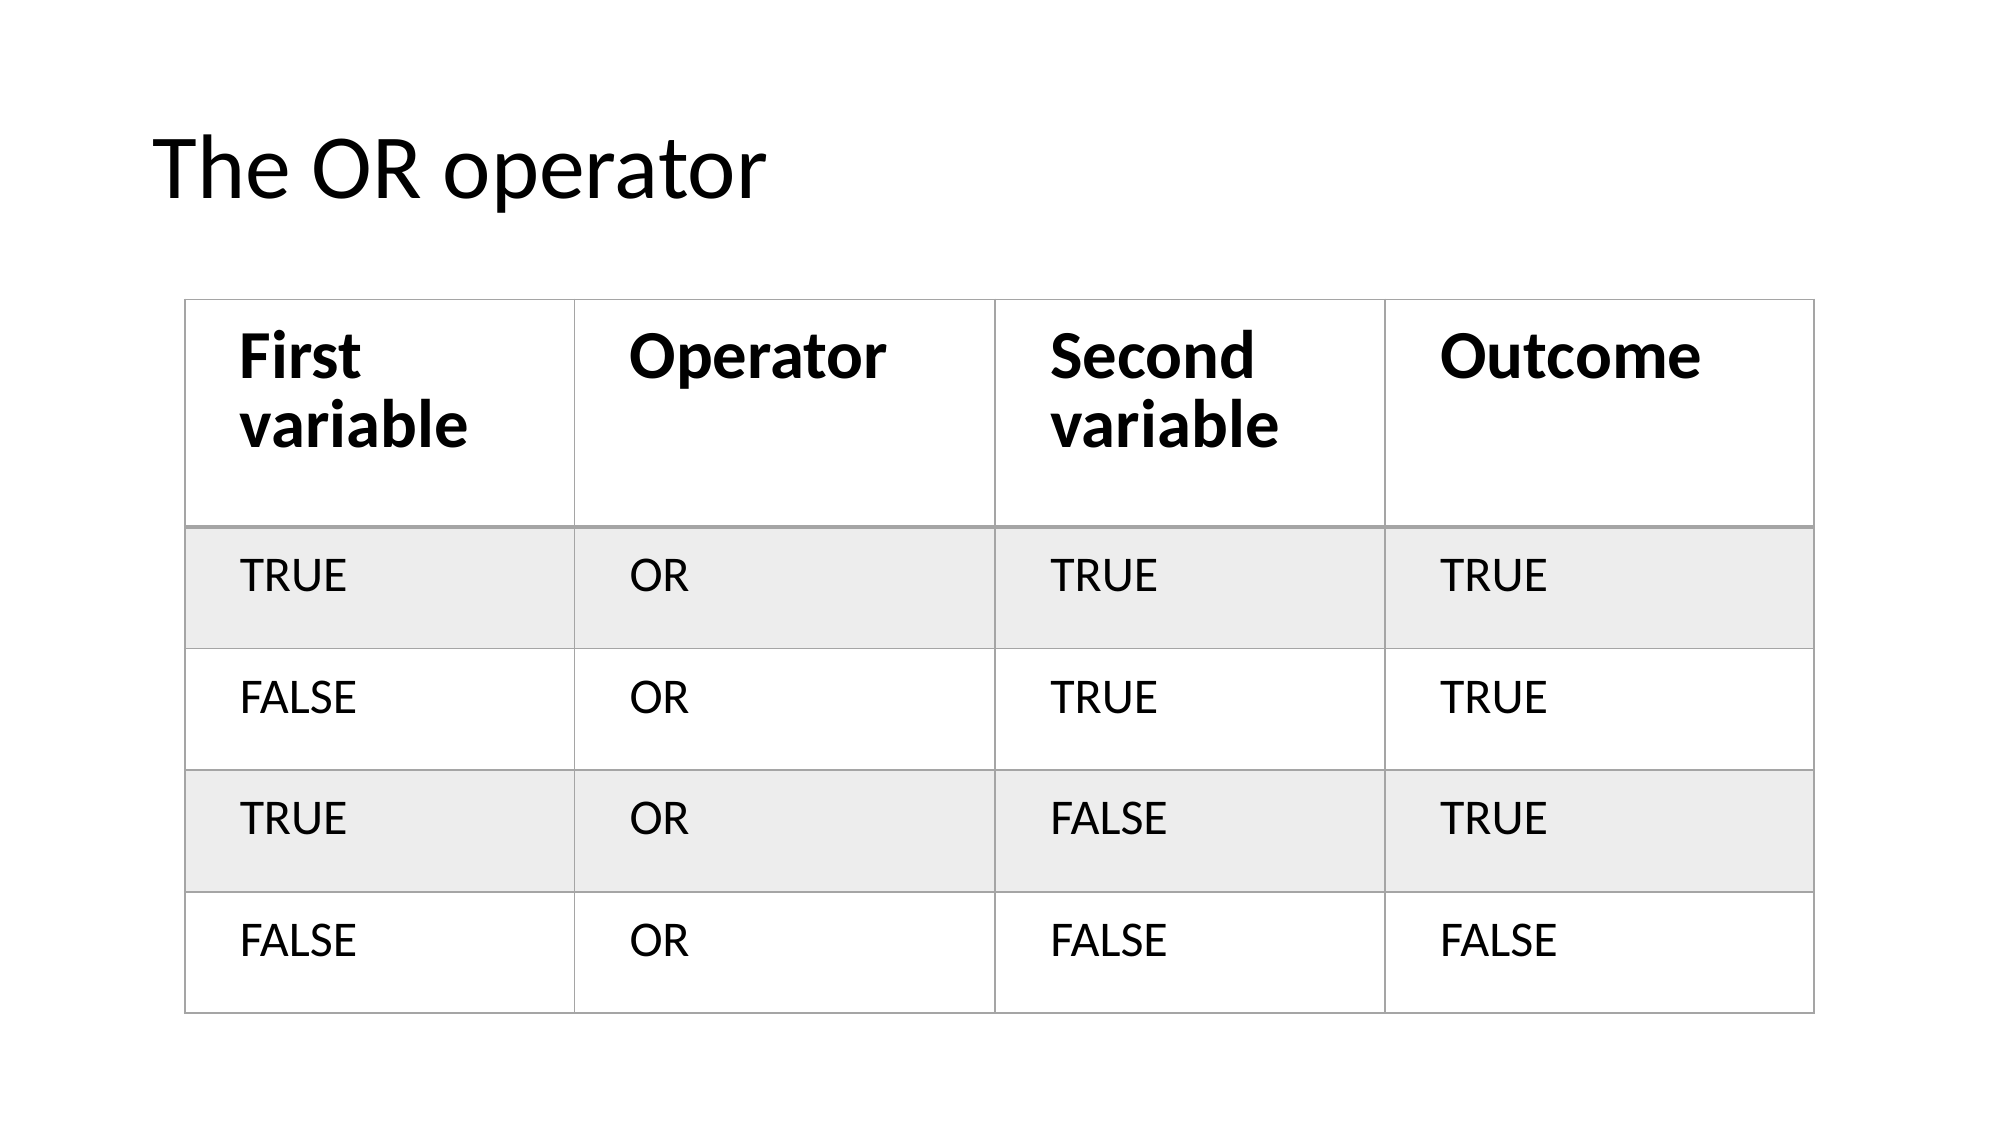

# The OR operator
| First variable | Operator | Second variable | Outcome |
| --- | --- | --- | --- |
| TRUE | OR | TRUE | TRUE |
| FALSE | OR | TRUE | TRUE |
| TRUE | OR | FALSE | TRUE |
| FALSE | OR | FALSE | FALSE |